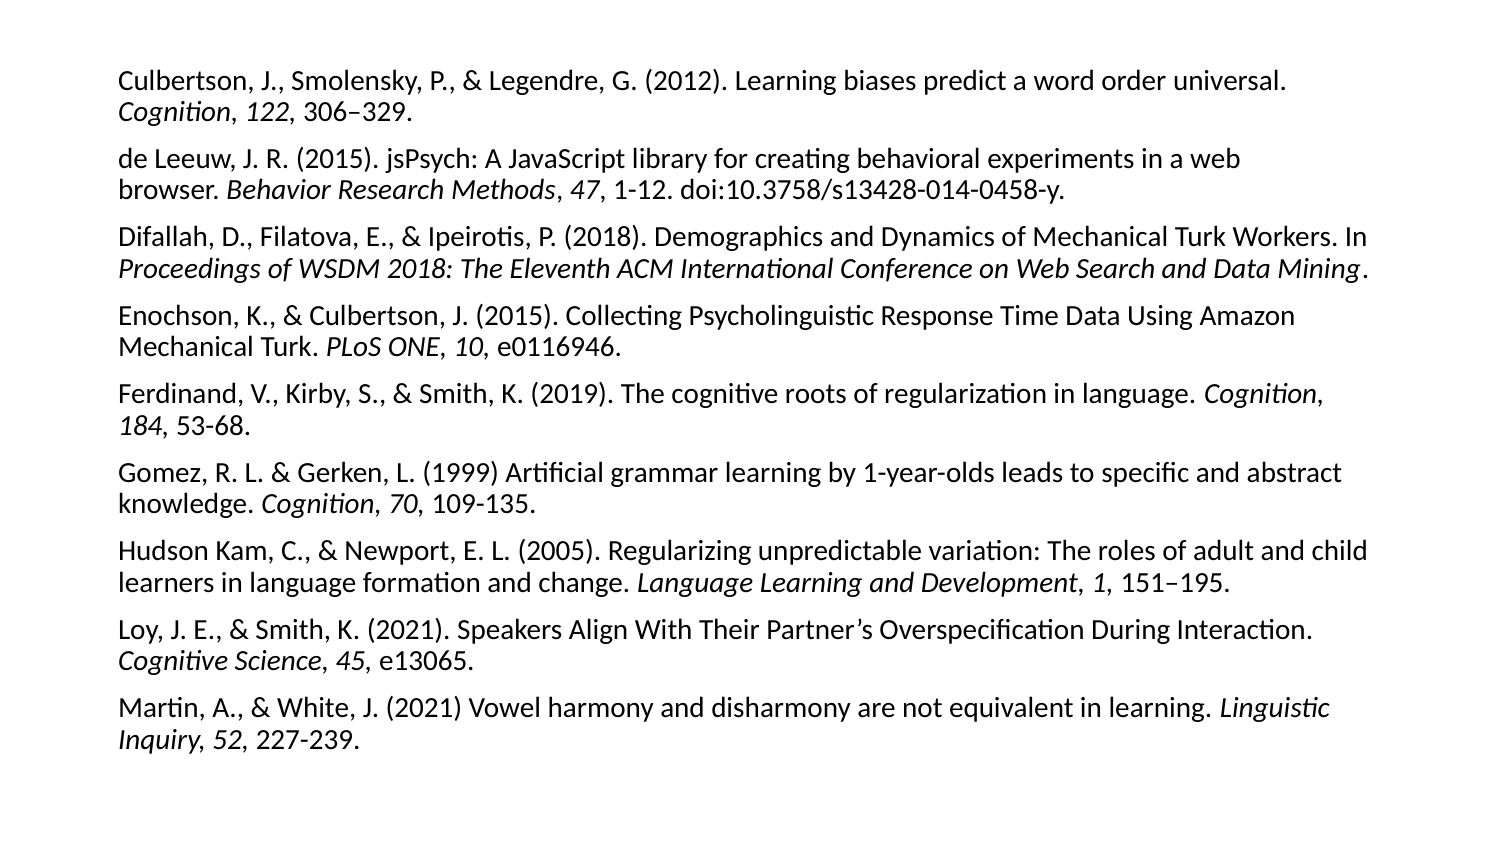

Culbertson, J., Smolensky, P., & Legendre, G. (2012). Learning biases predict a word order universal. Cognition, 122, 306–329.
de Leeuw, J. R. (2015). jsPsych: A JavaScript library for creating behavioral experiments in a web browser. Behavior Research Methods, 47, 1-12. doi:10.3758/s13428-014-0458-y.
Difallah, D., Filatova, E., & Ipeirotis, P. (2018). Demographics and Dynamics of Mechanical Turk Workers. In Proceedings of WSDM 2018: The Eleventh ACM International Conference on Web Search and Data Mining.
Enochson, K., & Culbertson, J. (2015). Collecting Psycholinguistic Response Time Data Using Amazon Mechanical Turk. PLoS ONE, 10, e0116946.
Ferdinand, V., Kirby, S., & Smith, K. (2019). The cognitive roots of regularization in language. Cognition, 184, 53-68.
Gomez, R. L. & Gerken, L. (1999) Artificial grammar learning by 1-year-olds leads to specific and abstract knowledge. Cognition, 70, 109-135.
Hudson Kam, C., & Newport, E. L. (2005). Regularizing unpredictable variation: The roles of adult and child learners in language formation and change. Language Learning and Development, 1, 151–195.
Loy, J. E., & Smith, K. (2021). Speakers Align With Their Partner’s Overspecification During Interaction. Cognitive Science, 45, e13065.
Martin, A., & White, J. (2021) Vowel harmony and disharmony are not equivalent in learning. Linguistic Inquiry, 52, 227-239.